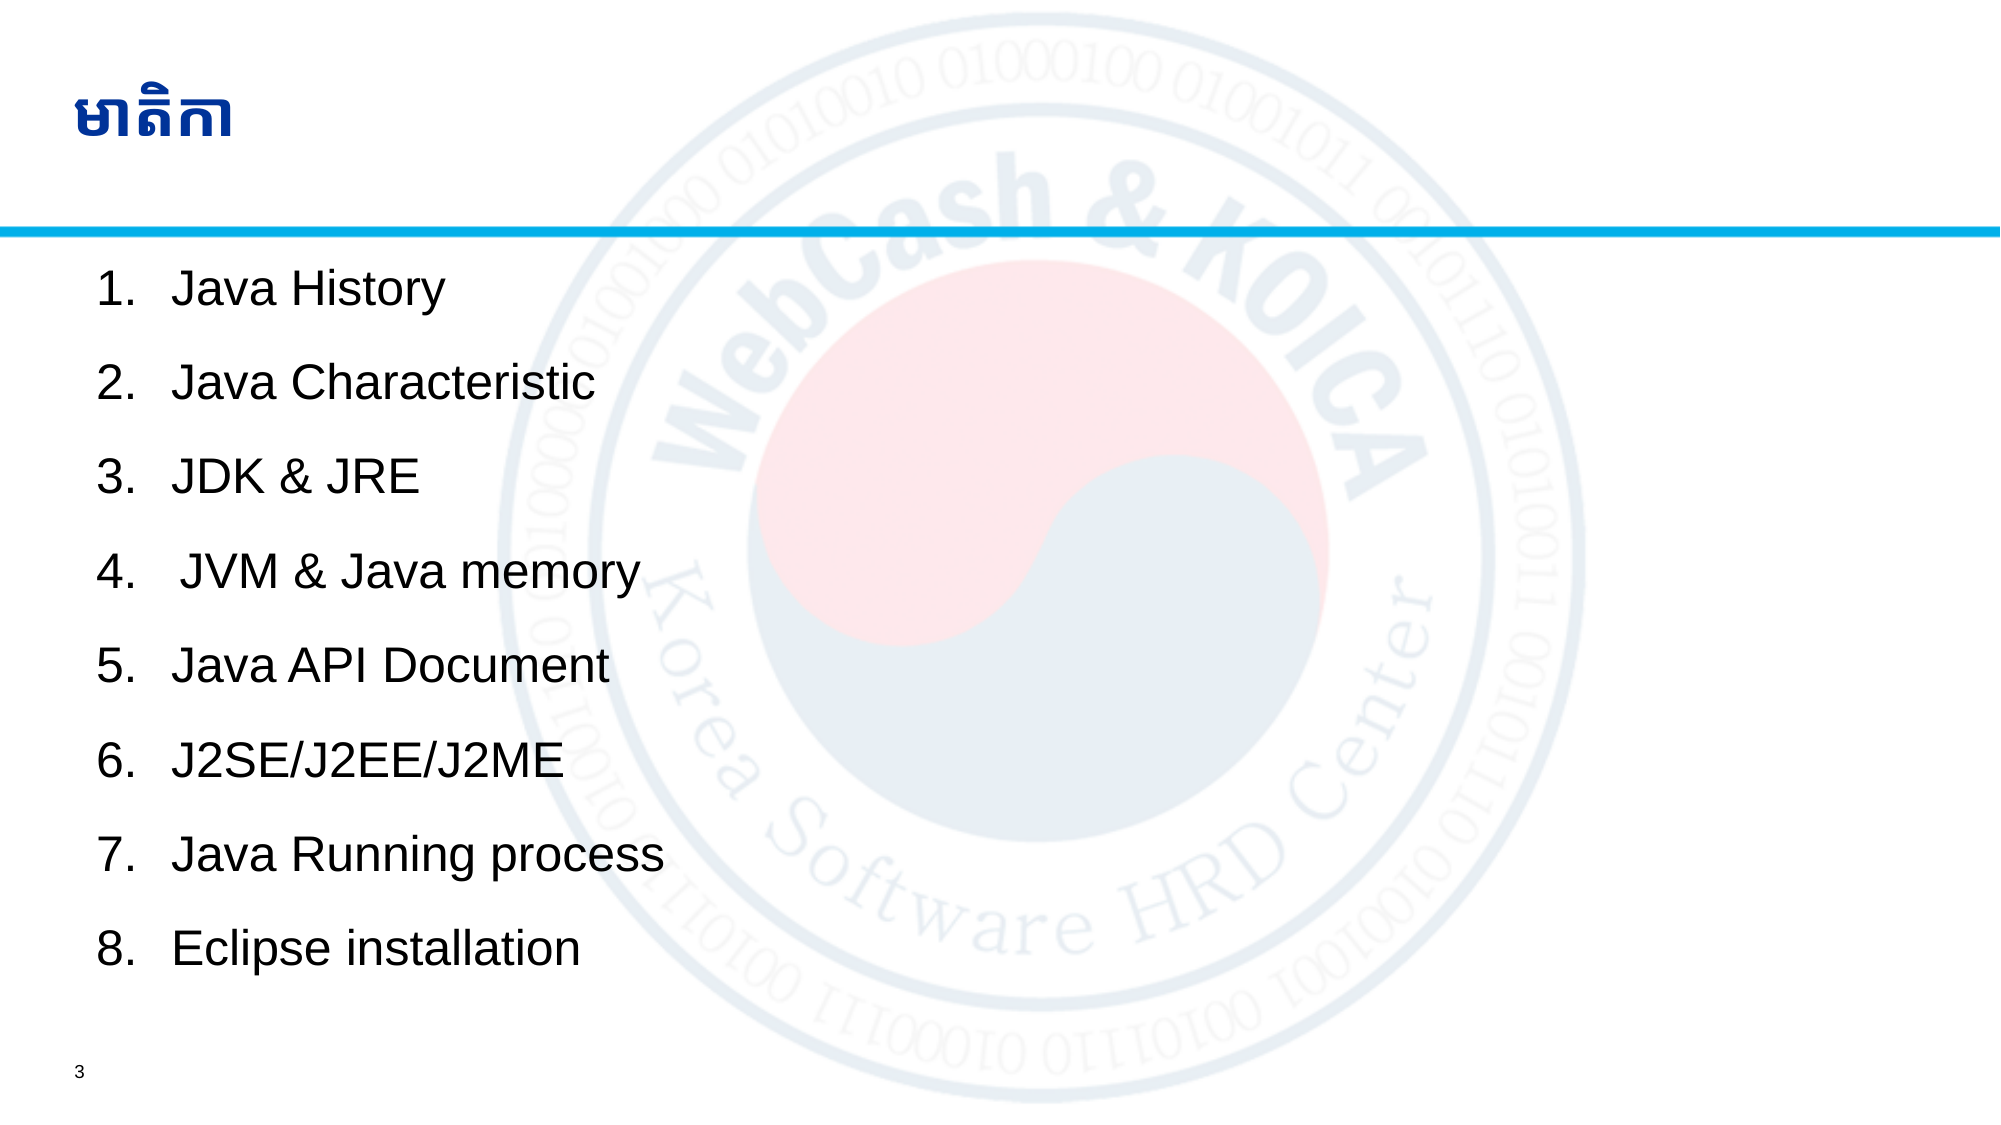

# មាតិកា
Java History
Java Characteristic
JDK & JRE
4.   JVM & Java memory
Java API Document
J2SE/J2EE/J2ME
Java Running process
Eclipse installation

3